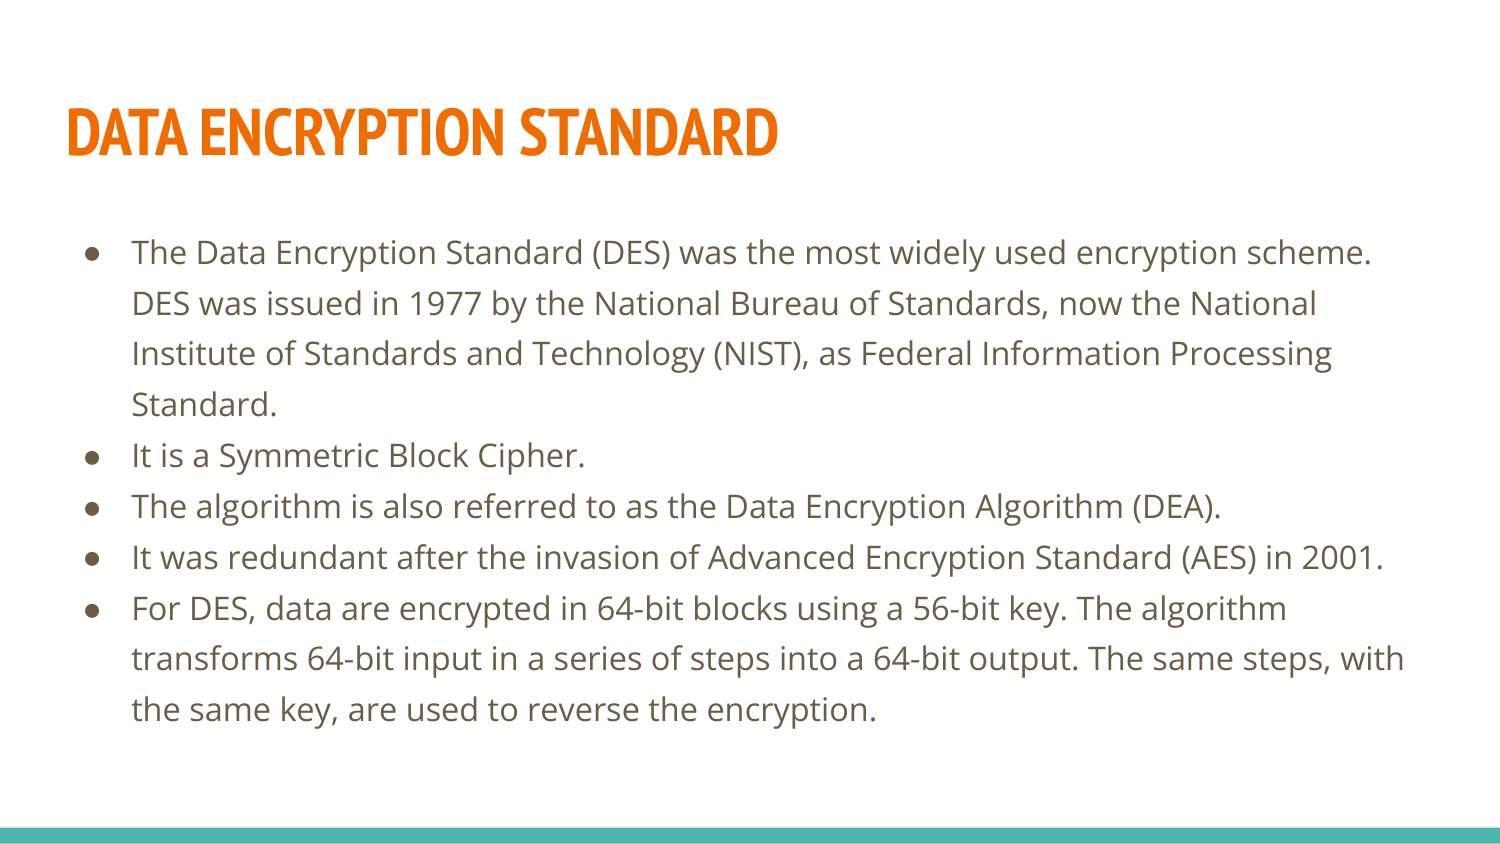

# DATA ENCRYPTION STANDARD
The Data Encryption Standard (DES) was the most widely used encryption scheme. DES was issued in 1977 by the National Bureau of Standards, now the National Institute of Standards and Technology (NIST), as Federal Information Processing Standard.
It is a Symmetric Block Cipher.
The algorithm is also referred to as the Data Encryption Algorithm (DEA).
It was redundant after the invasion of Advanced Encryption Standard (AES) in 2001.
For DES, data are encrypted in 64-bit blocks using a 56-bit key. The algorithm transforms 64-bit input in a series of steps into a 64-bit output. The same steps, with the same key, are used to reverse the encryption.